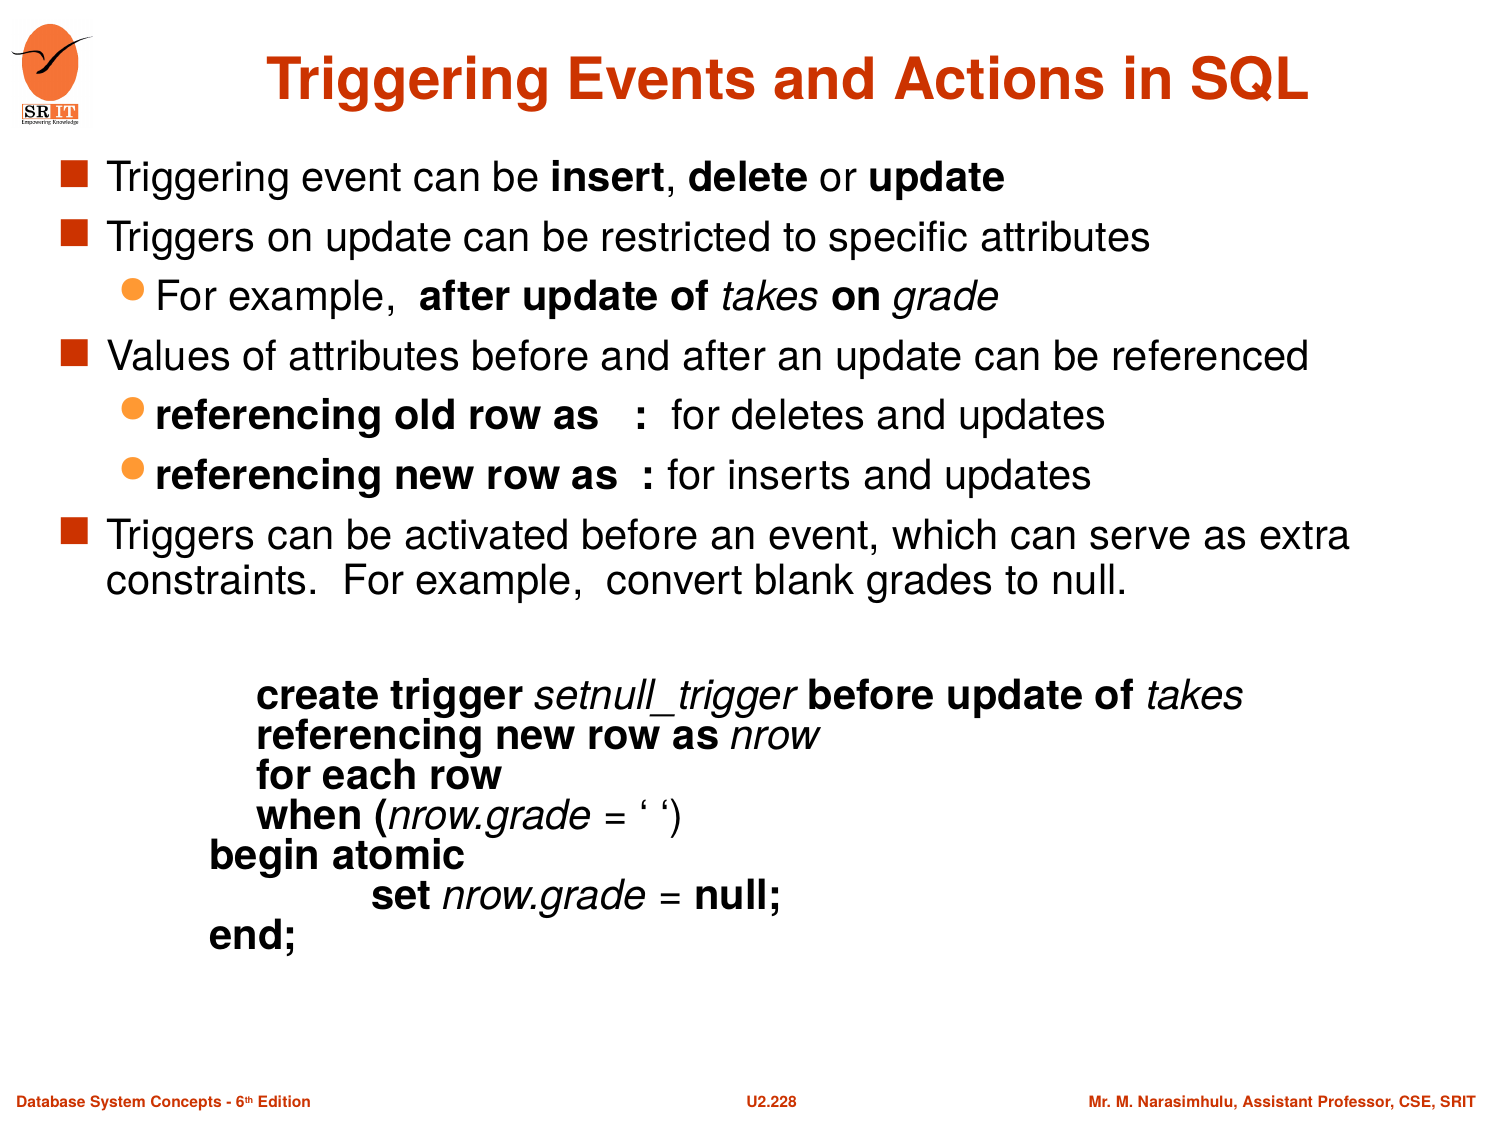

# Triggering Events and Actions in SQL
Triggering event can be insert, delete or update
Triggers on update can be restricted to specific attributes
For example,  after update of takes on grade
Values of attributes before and after an update can be referenced
referencing old row as   :  for deletes and updates
referencing new row as  : for inserts and updates
Triggers can be activated before an event, which can serve as extra constraints.  For example,  convert blank grades to null.

		create trigger setnull_trigger before update of takes
	referencing new row as nrow
	for each row
	when (nrow.grade = ‘ ‘)
         begin atomic
	          set nrow.grade = null;
         end;